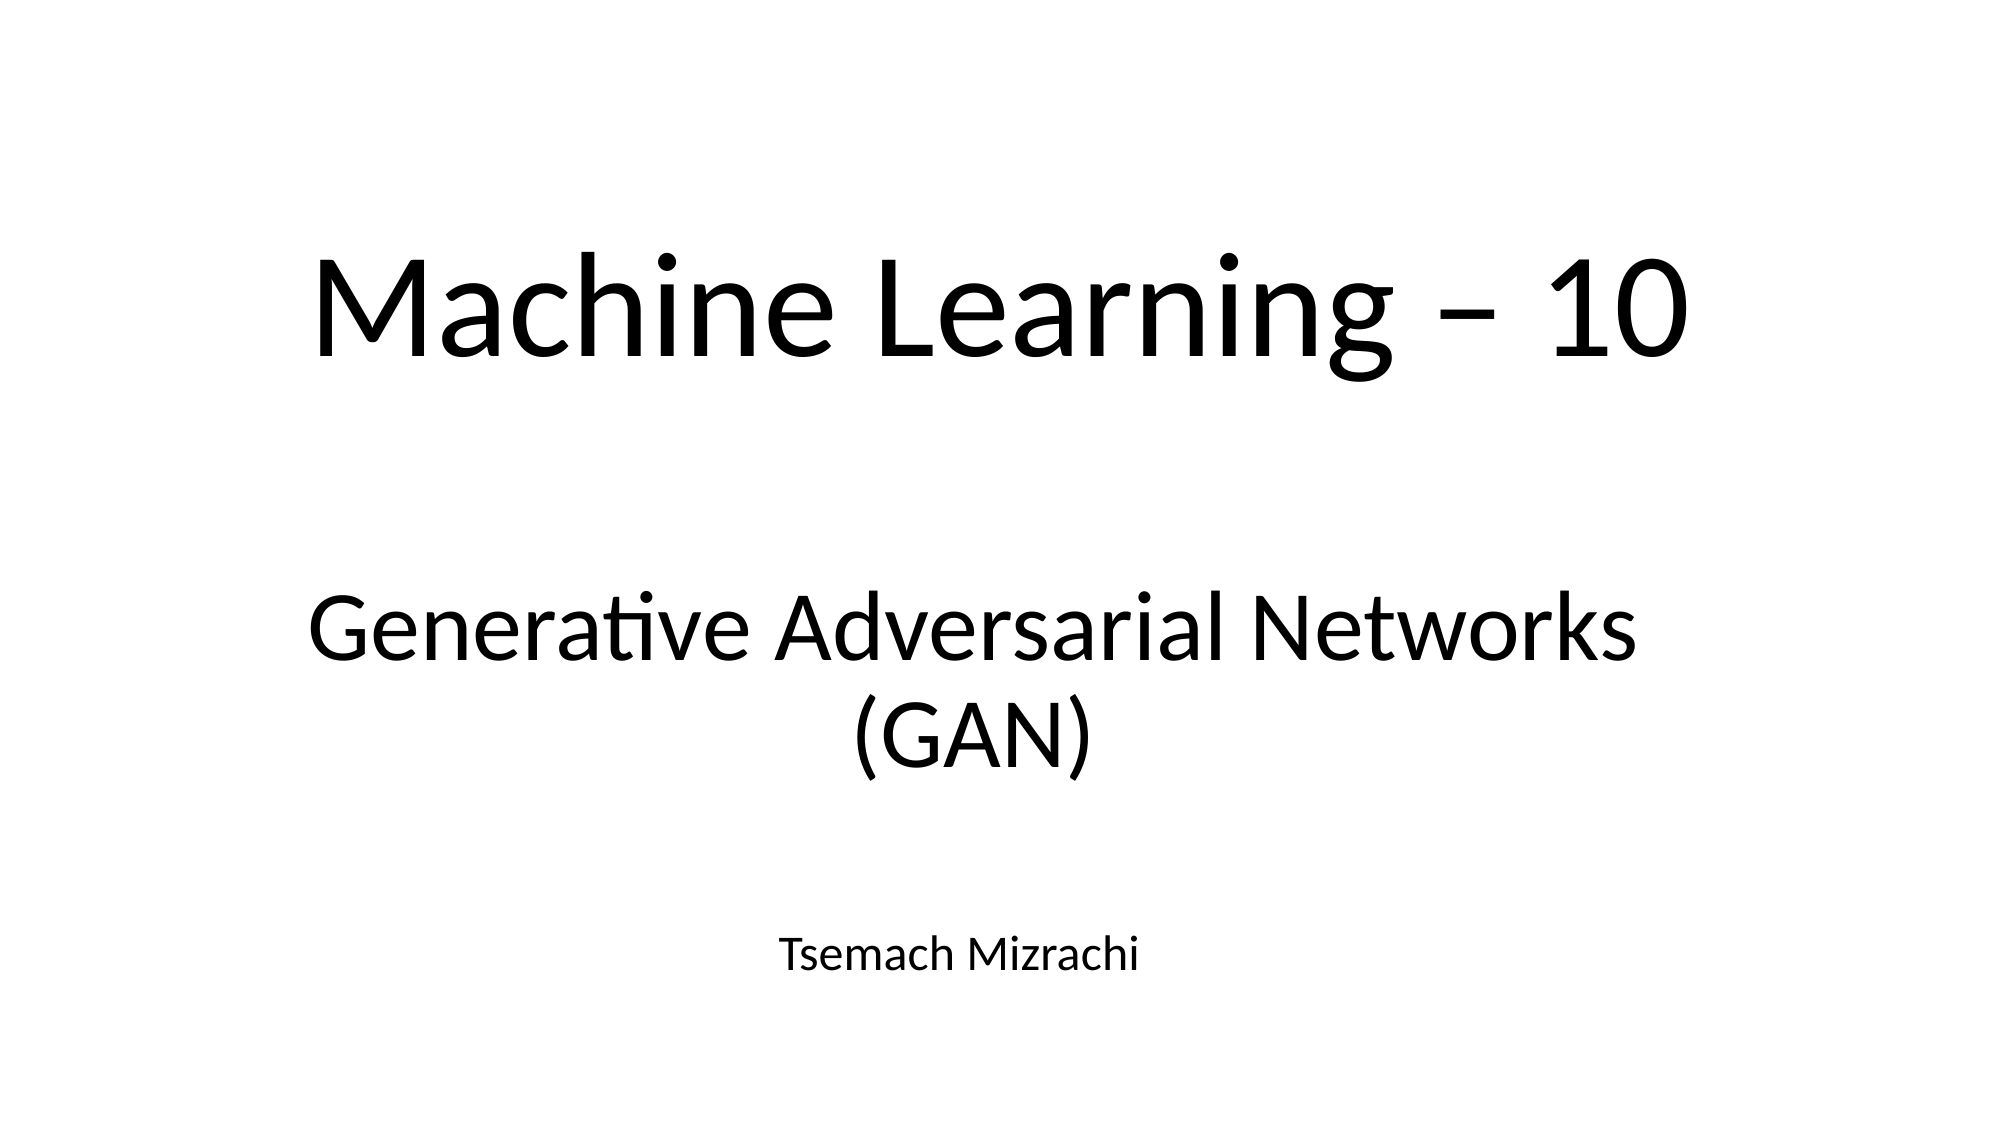

# Machine Learning – 10
Generative Adversarial Networks
(GAN)
Tsemach Mizrachi